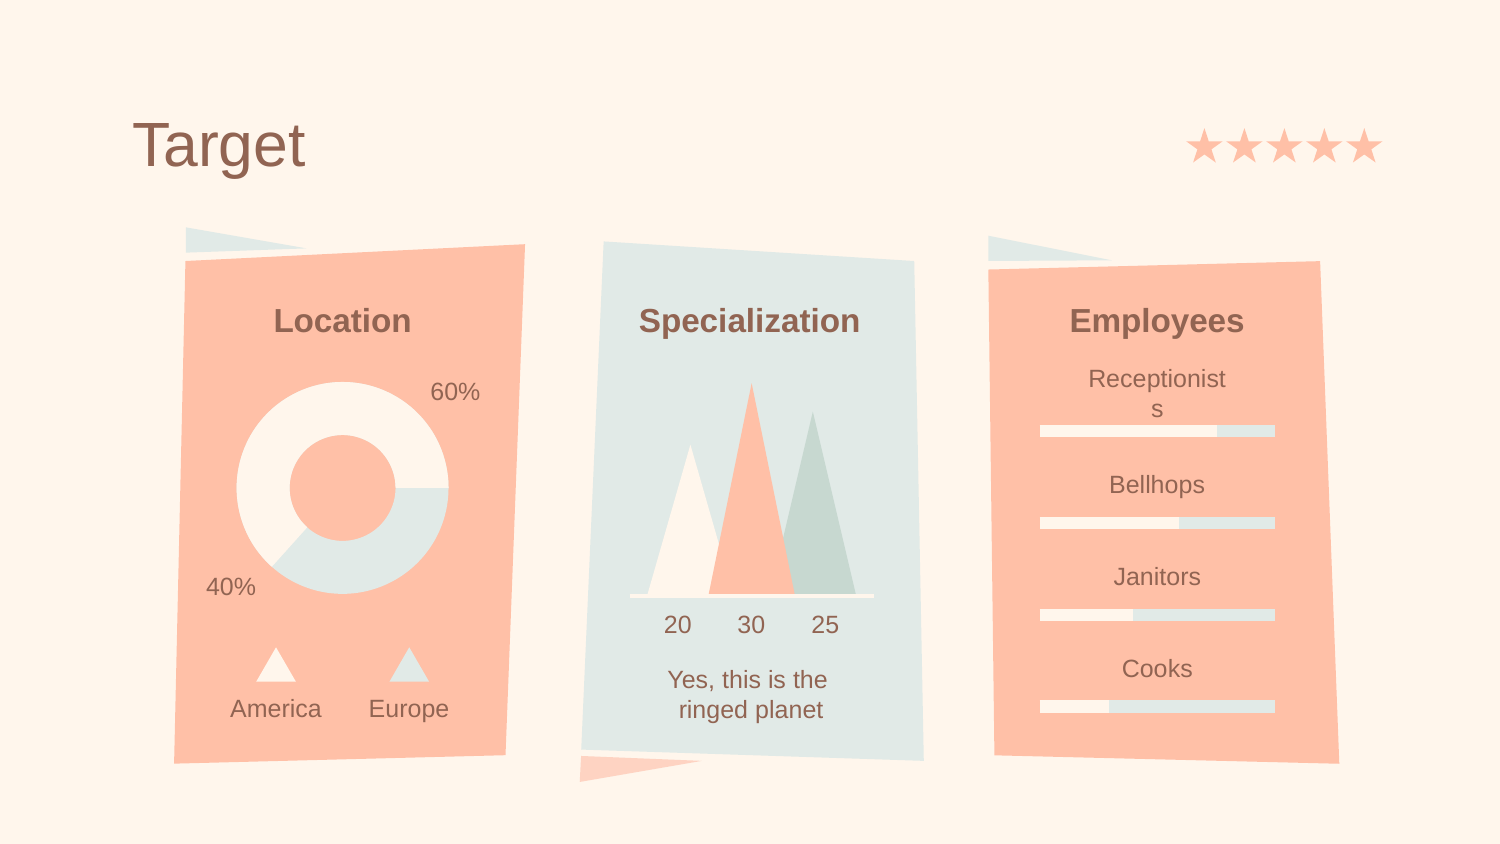

# Target

Location
Specialization
Employees
60%
Receptionists

Bellhops
Janitors
40%
20
30
25

Yes, this is the
ringed planet
Cooks
America
Europe